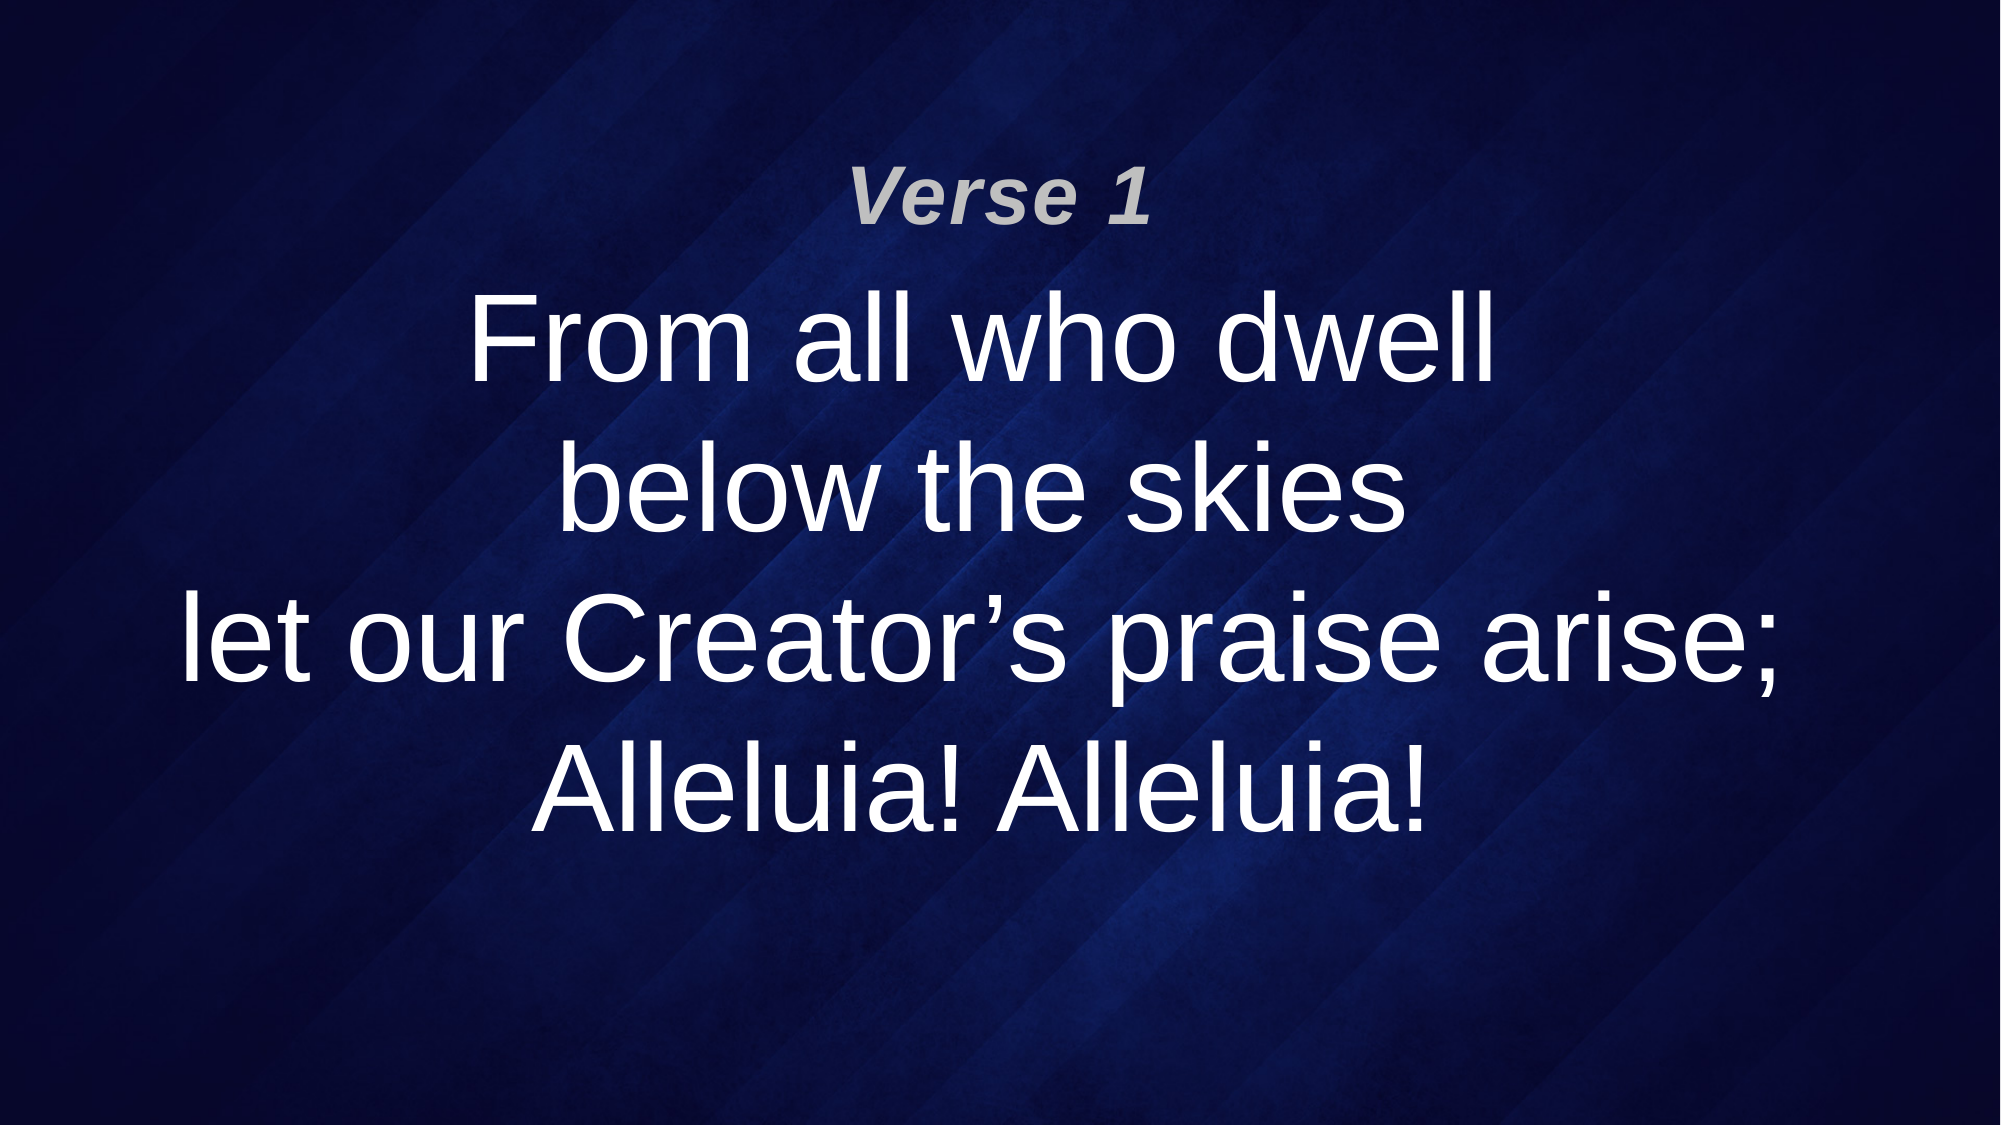

Verse 1
# From all who dwell below the skies let our Creator’s praise arise; Alleluia! Alleluia!